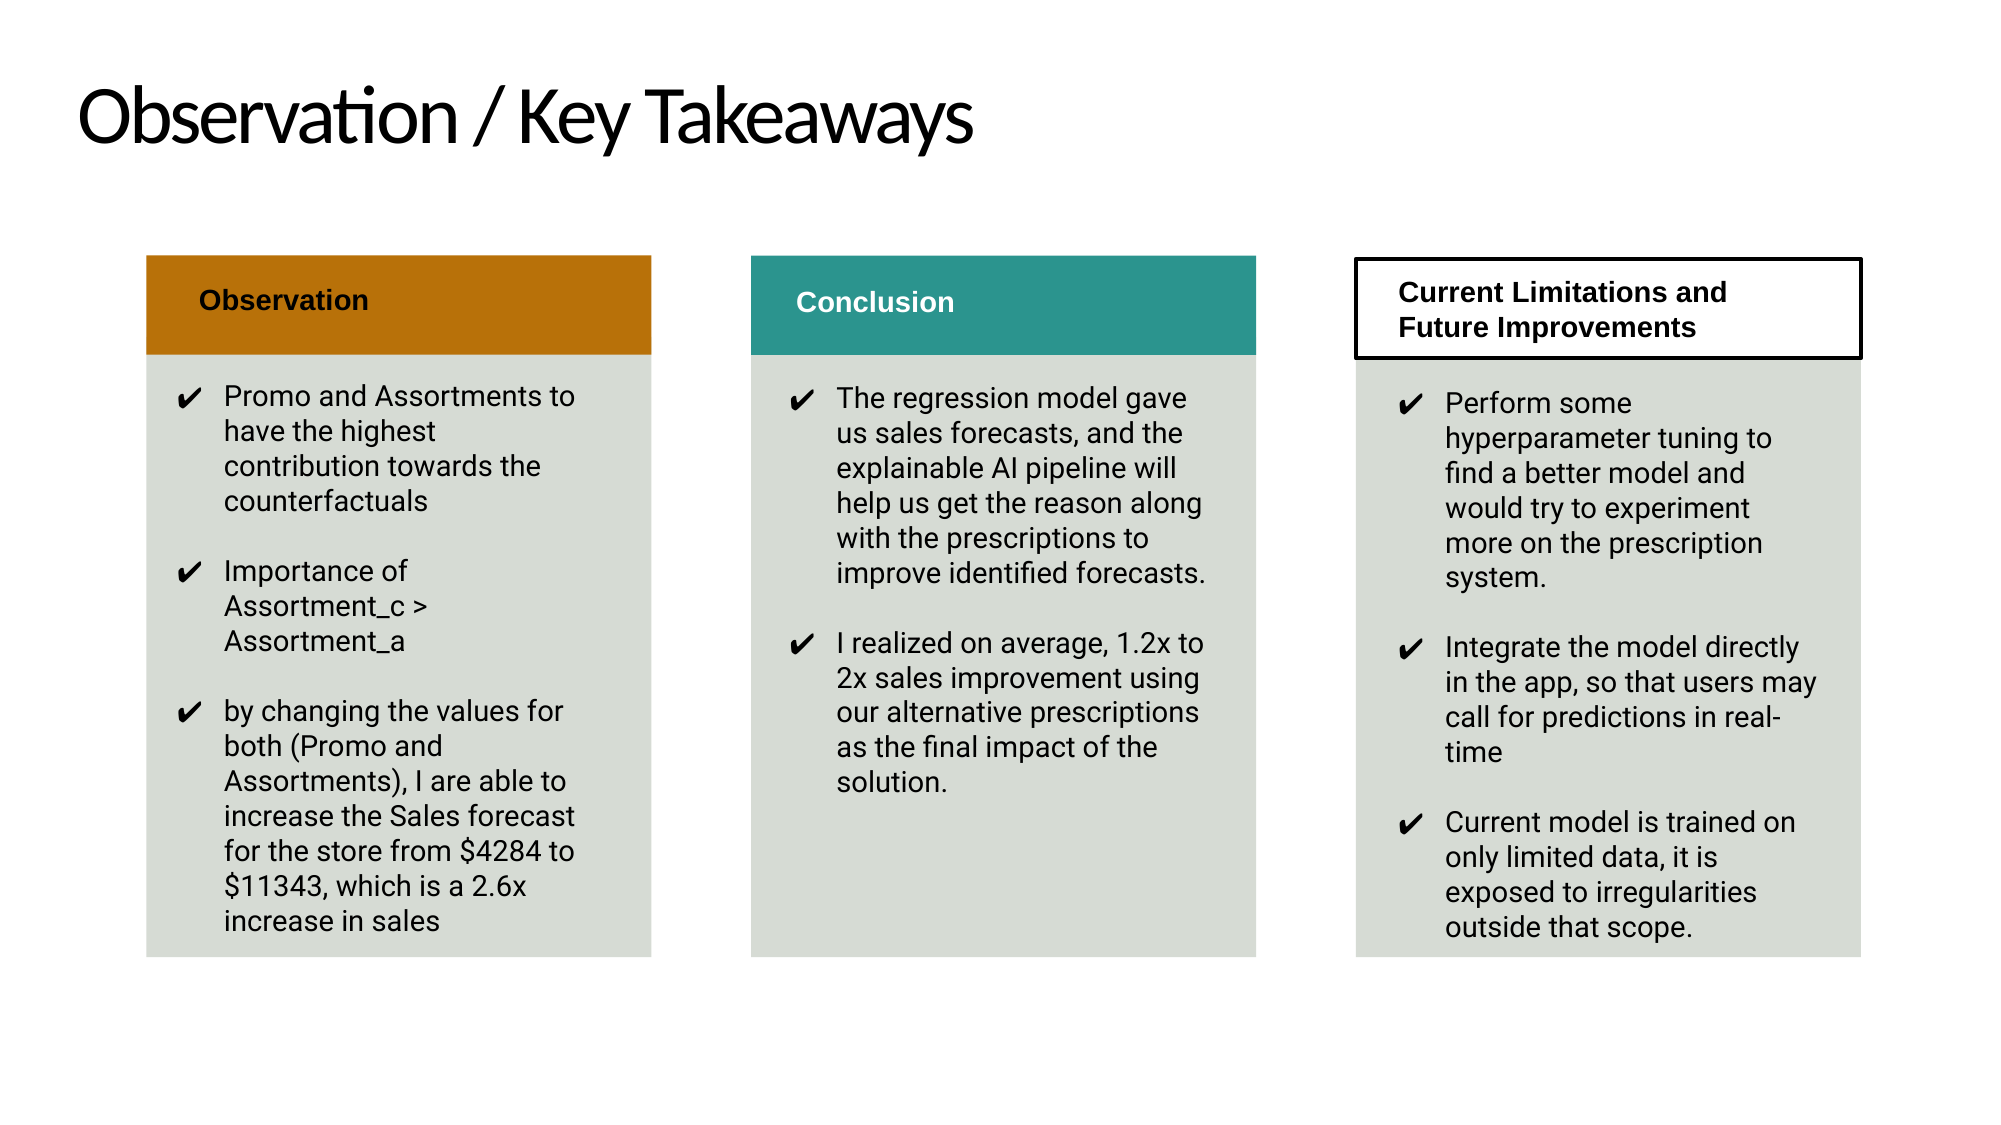

# Observation / Key Takeaways

Current Limitations and Future Improvements
Observation
Conclusion

Promo and Assortments to have the highest contribution towards the counterfactuals

Importance of Assortment_c > Assortment_a

by changing the values for both (Promo and Assortments), I are able to increase the Sales forecast for the store from $4284 to $11343, which is a 2.6x increase in sales
The regression model gave us sales forecasts, and the explainable AI pipeline will help us get the reason along with the prescriptions to improve identified forecasts.

I realized on average, 1.2x to 2x sales improvement using our alternative prescriptions as the final impact of the solution.
Perform some hyperparameter tuning to find a better model and would try to experiment more on the prescription system.

Integrate the model directly in the app, so that users may call for predictions in real-time

Current model is trained on only limited data, it is exposed to irregularities outside that scope.